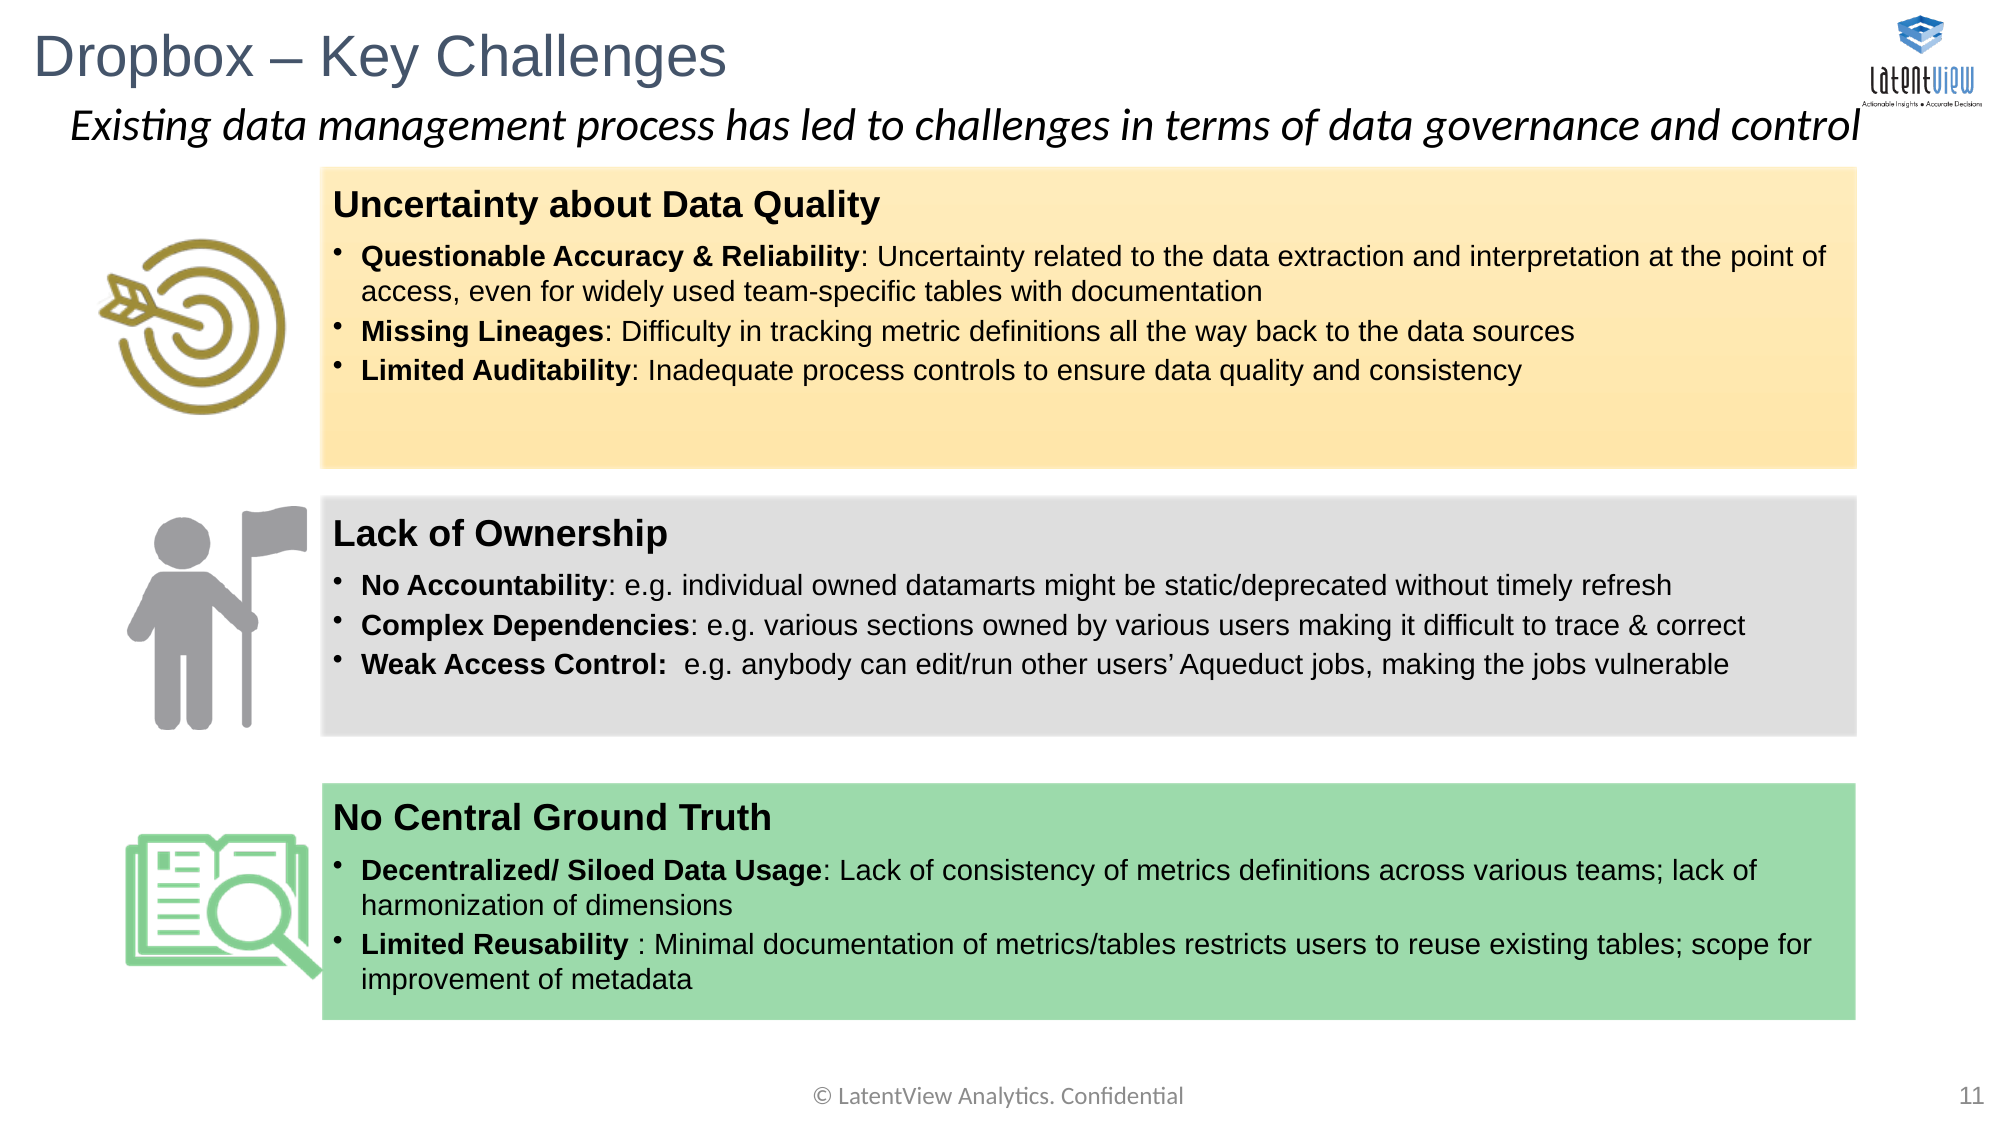

# Dropbox – Key Challenges
Existing data management process has led to challenges in terms of data governance and control
Uncertainty about Data Quality
Questionable Accuracy & Reliability: Uncertainty related to the data extraction and interpretation at the point of access, even for widely used team-specific tables with documentation
Missing Lineages: Difficulty in tracking metric definitions all the way back to the data sources
Limited Auditability: Inadequate process controls to ensure data quality and consistency

Lack of Ownership
No Accountability: e.g. individual owned datamarts might be static/deprecated without timely refresh
Complex Dependencies: e.g. various sections owned by various users making it difficult to trace & correct
Weak Access Control:  e.g. anybody can edit/run other users’ Aqueduct jobs, making the jobs vulnerable

No Central Ground Truth
Decentralized/ Siloed Data Usage: Lack of consistency of metrics definitions across various teams; lack of harmonization of dimensions
Limited Reusability : Minimal documentation of metrics/tables restricts users to reuse existing tables; scope for improvement of metadata

© LatentView Analytics. Confidential
11